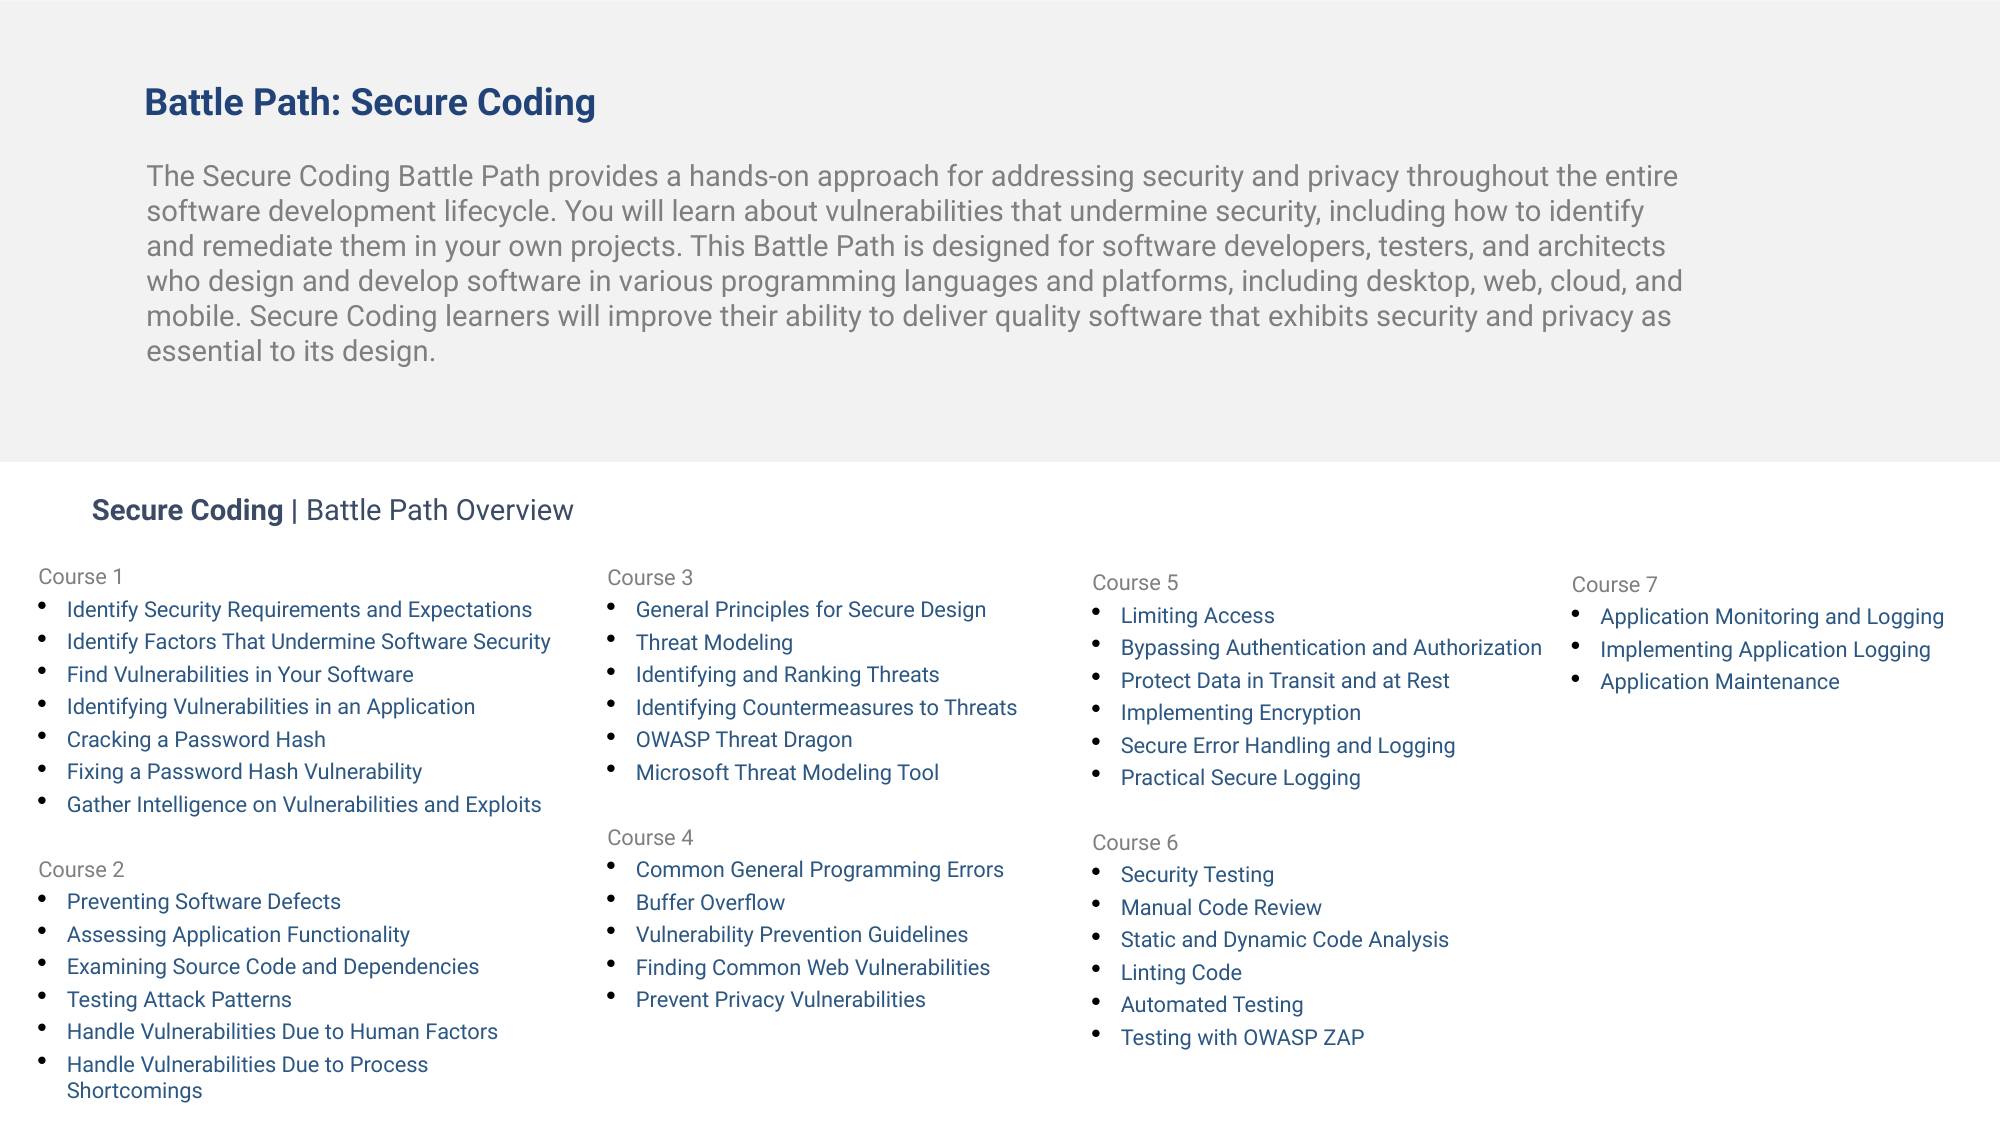

Battle Path: Secure Coding
The Secure Coding Battle Path provides a hands-on approach for addressing security and privacy throughout the entire software development lifecycle. You will learn about vulnerabilities that undermine security, including how to identify and remediate them in your own projects. This Battle Path is designed for software developers, testers, and architects who design and develop software in various programming languages and platforms, including desktop, web, cloud, and mobile. Secure Coding learners will improve their ability to deliver quality software that exhibits security and privacy as essential to its design.
Secure Coding | Battle Path Overview
Course 1
Identify Security Requirements and Expectations
Identify Factors That Undermine Software Security
Find Vulnerabilities in Your Software
Identifying Vulnerabilities in an Application
Cracking a Password Hash
Fixing a Password Hash Vulnerability
Gather Intelligence on Vulnerabilities and Exploits

Course 2
Preventing Software Defects
Assessing Application Functionality
Examining Source Code and Dependencies
Testing Attack Patterns
Handle Vulnerabilities Due to Human Factors
Handle Vulnerabilities Due to Process Shortcomings
Course 3
General Principles for Secure Design
Threat Modeling
Identifying and Ranking Threats
Identifying Countermeasures to Threats
OWASP Threat Dragon
Microsoft Threat Modeling Tool

Course 4
Common General Programming Errors
Buffer Overflow
Vulnerability Prevention Guidelines
Finding Common Web Vulnerabilities
Prevent Privacy Vulnerabilities

Course 5
Limiting Access
Bypassing Authentication and Authorization
Protect Data in Transit and at Rest
Implementing Encryption
Secure Error Handling and Logging
Practical Secure Logging

Course 6
Security Testing
Manual Code Review
Static and Dynamic Code Analysis
Linting Code
Automated Testing
Testing with OWASP ZAP

Course 7
Application Monitoring and Logging
Implementing Application Logging
Application Maintenance